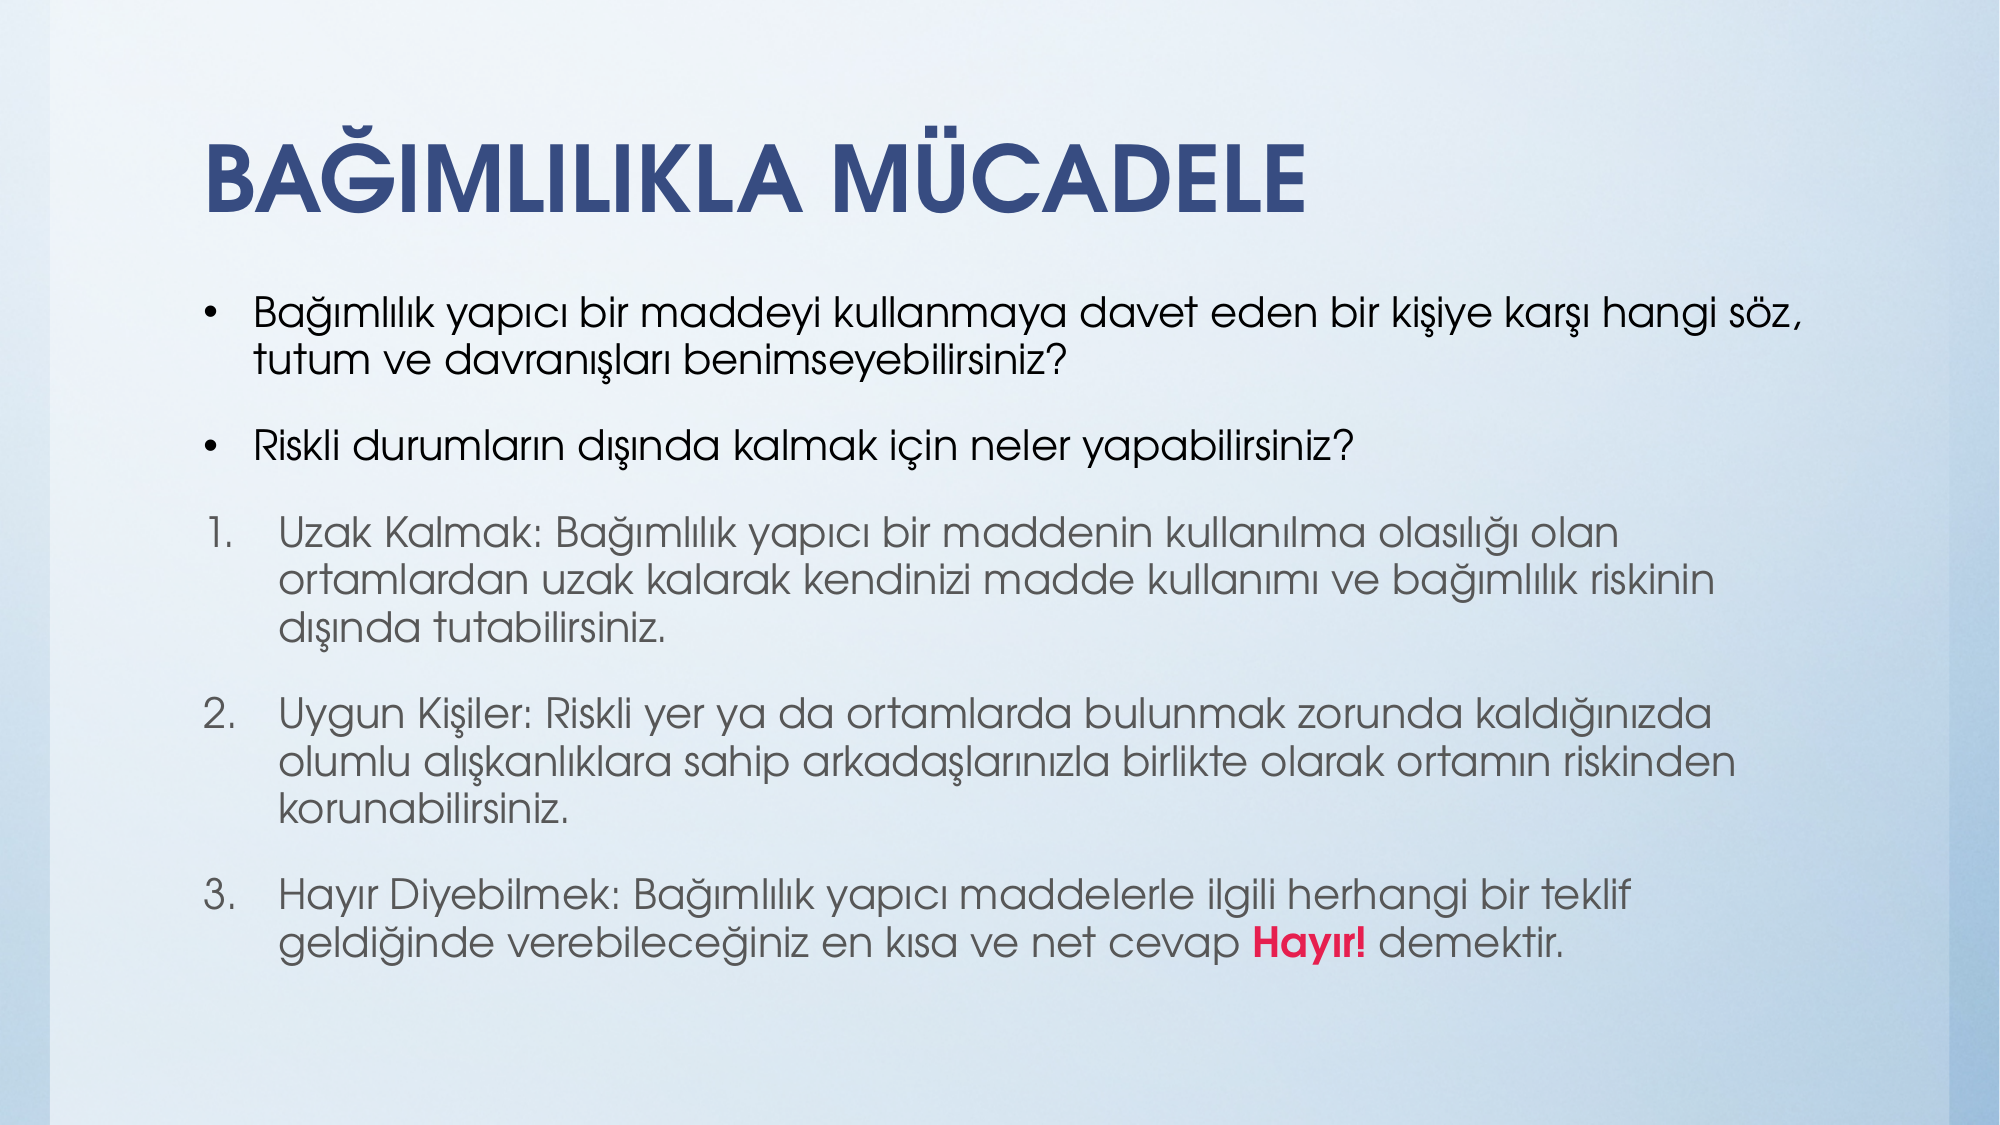

# BAĞIMLILIKLA MÜCADELE
Bağımlılık yapıcı bir maddeyi kullanmaya davet eden bir kişiye karşı hangi söz, tutum ve davranışları benimseyebilirsiniz?
Riskli durumların dışında kalmak için neler yapabilirsiniz?
Uzak Kalmak: Bağımlılık yapıcı bir maddenin kullanılma olasılığı olan ortamlardan uzak kalarak kendinizi madde kullanımı ve bağımlılık riskinin dışında tutabilirsiniz.
Uygun Kişiler: Riskli yer ya da ortamlarda bulunmak zorunda kaldığınızda olumlu alışkanlıklara sahip arkadaşlarınızla birlikte olarak ortamın riskinden korunabilirsiniz.
Hayır Diyebilmek: Bağımlılık yapıcı maddelerle ilgili herhangi bir teklif geldiğinde verebileceğiniz en kısa ve net cevap Hayır! demektir.